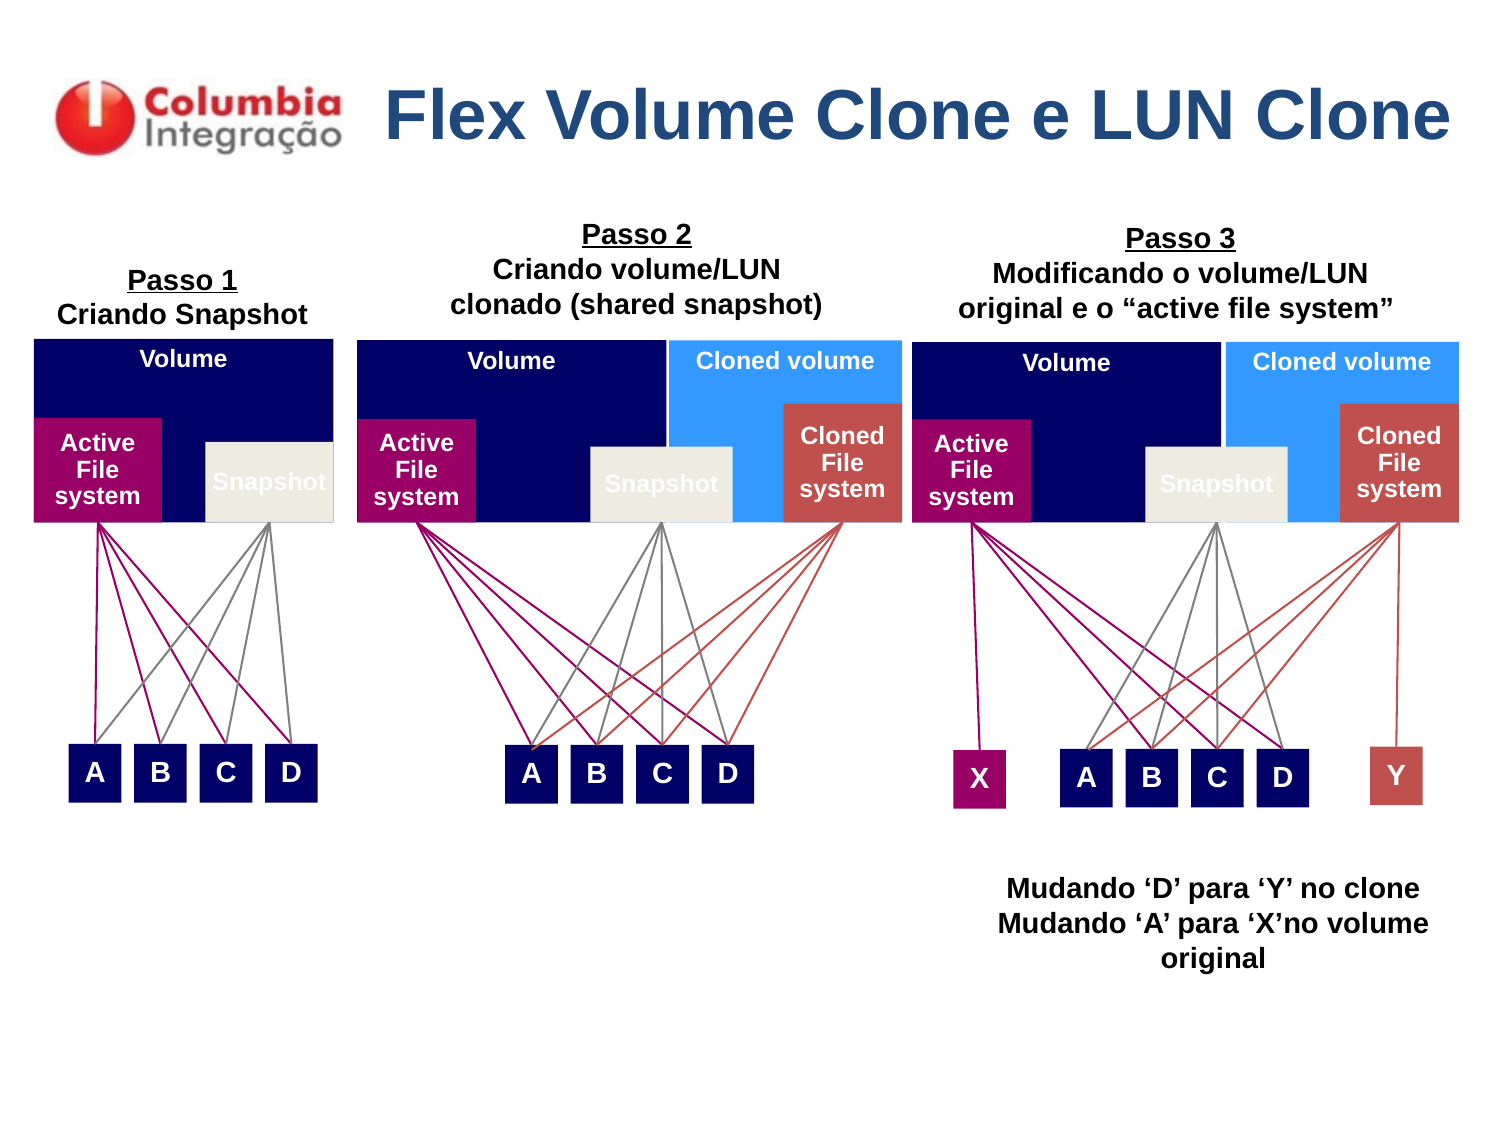

Flex Volume Clone e LUN Clone
Passo 2
Criando volume/LUN clonado (shared snapshot)
Volume

Cloned volume

Cloned File system
Active File system
Snapshot
A
B
C
D
Passo 3
Modificando o volume/LUN original e o “active file system”
Cloned volume

Cloned File system
Snapshot
Y
A
B
C
D
X
Mudando ‘D’ para ‘Y’ no clone
Mudando ‘A’ para ‘X’no volume original
Volume

Active File system
Passo 1
Criando Snapshot
Volume
Active File system
Snapshot
A
B
C
D